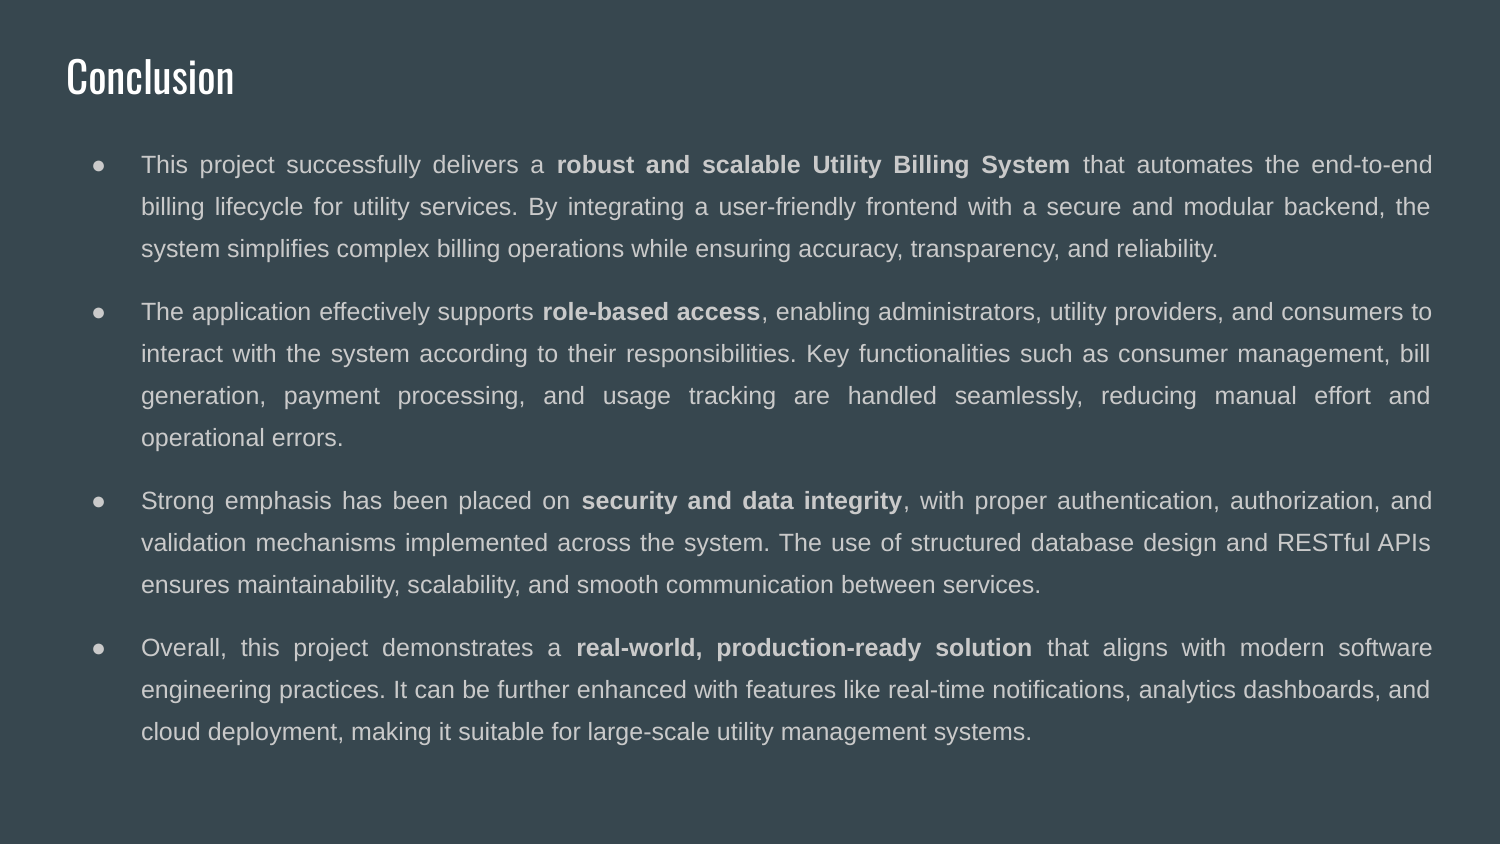

# Conclusion
This project successfully delivers a robust and scalable Utility Billing System that automates the end-to-end billing lifecycle for utility services. By integrating a user-friendly frontend with a secure and modular backend, the system simplifies complex billing operations while ensuring accuracy, transparency, and reliability.
The application effectively supports role-based access, enabling administrators, utility providers, and consumers to interact with the system according to their responsibilities. Key functionalities such as consumer management, bill generation, payment processing, and usage tracking are handled seamlessly, reducing manual effort and operational errors.
Strong emphasis has been placed on security and data integrity, with proper authentication, authorization, and validation mechanisms implemented across the system. The use of structured database design and RESTful APIs ensures maintainability, scalability, and smooth communication between services.
Overall, this project demonstrates a real-world, production-ready solution that aligns with modern software engineering practices. It can be further enhanced with features like real-time notifications, analytics dashboards, and cloud deployment, making it suitable for large-scale utility management systems.